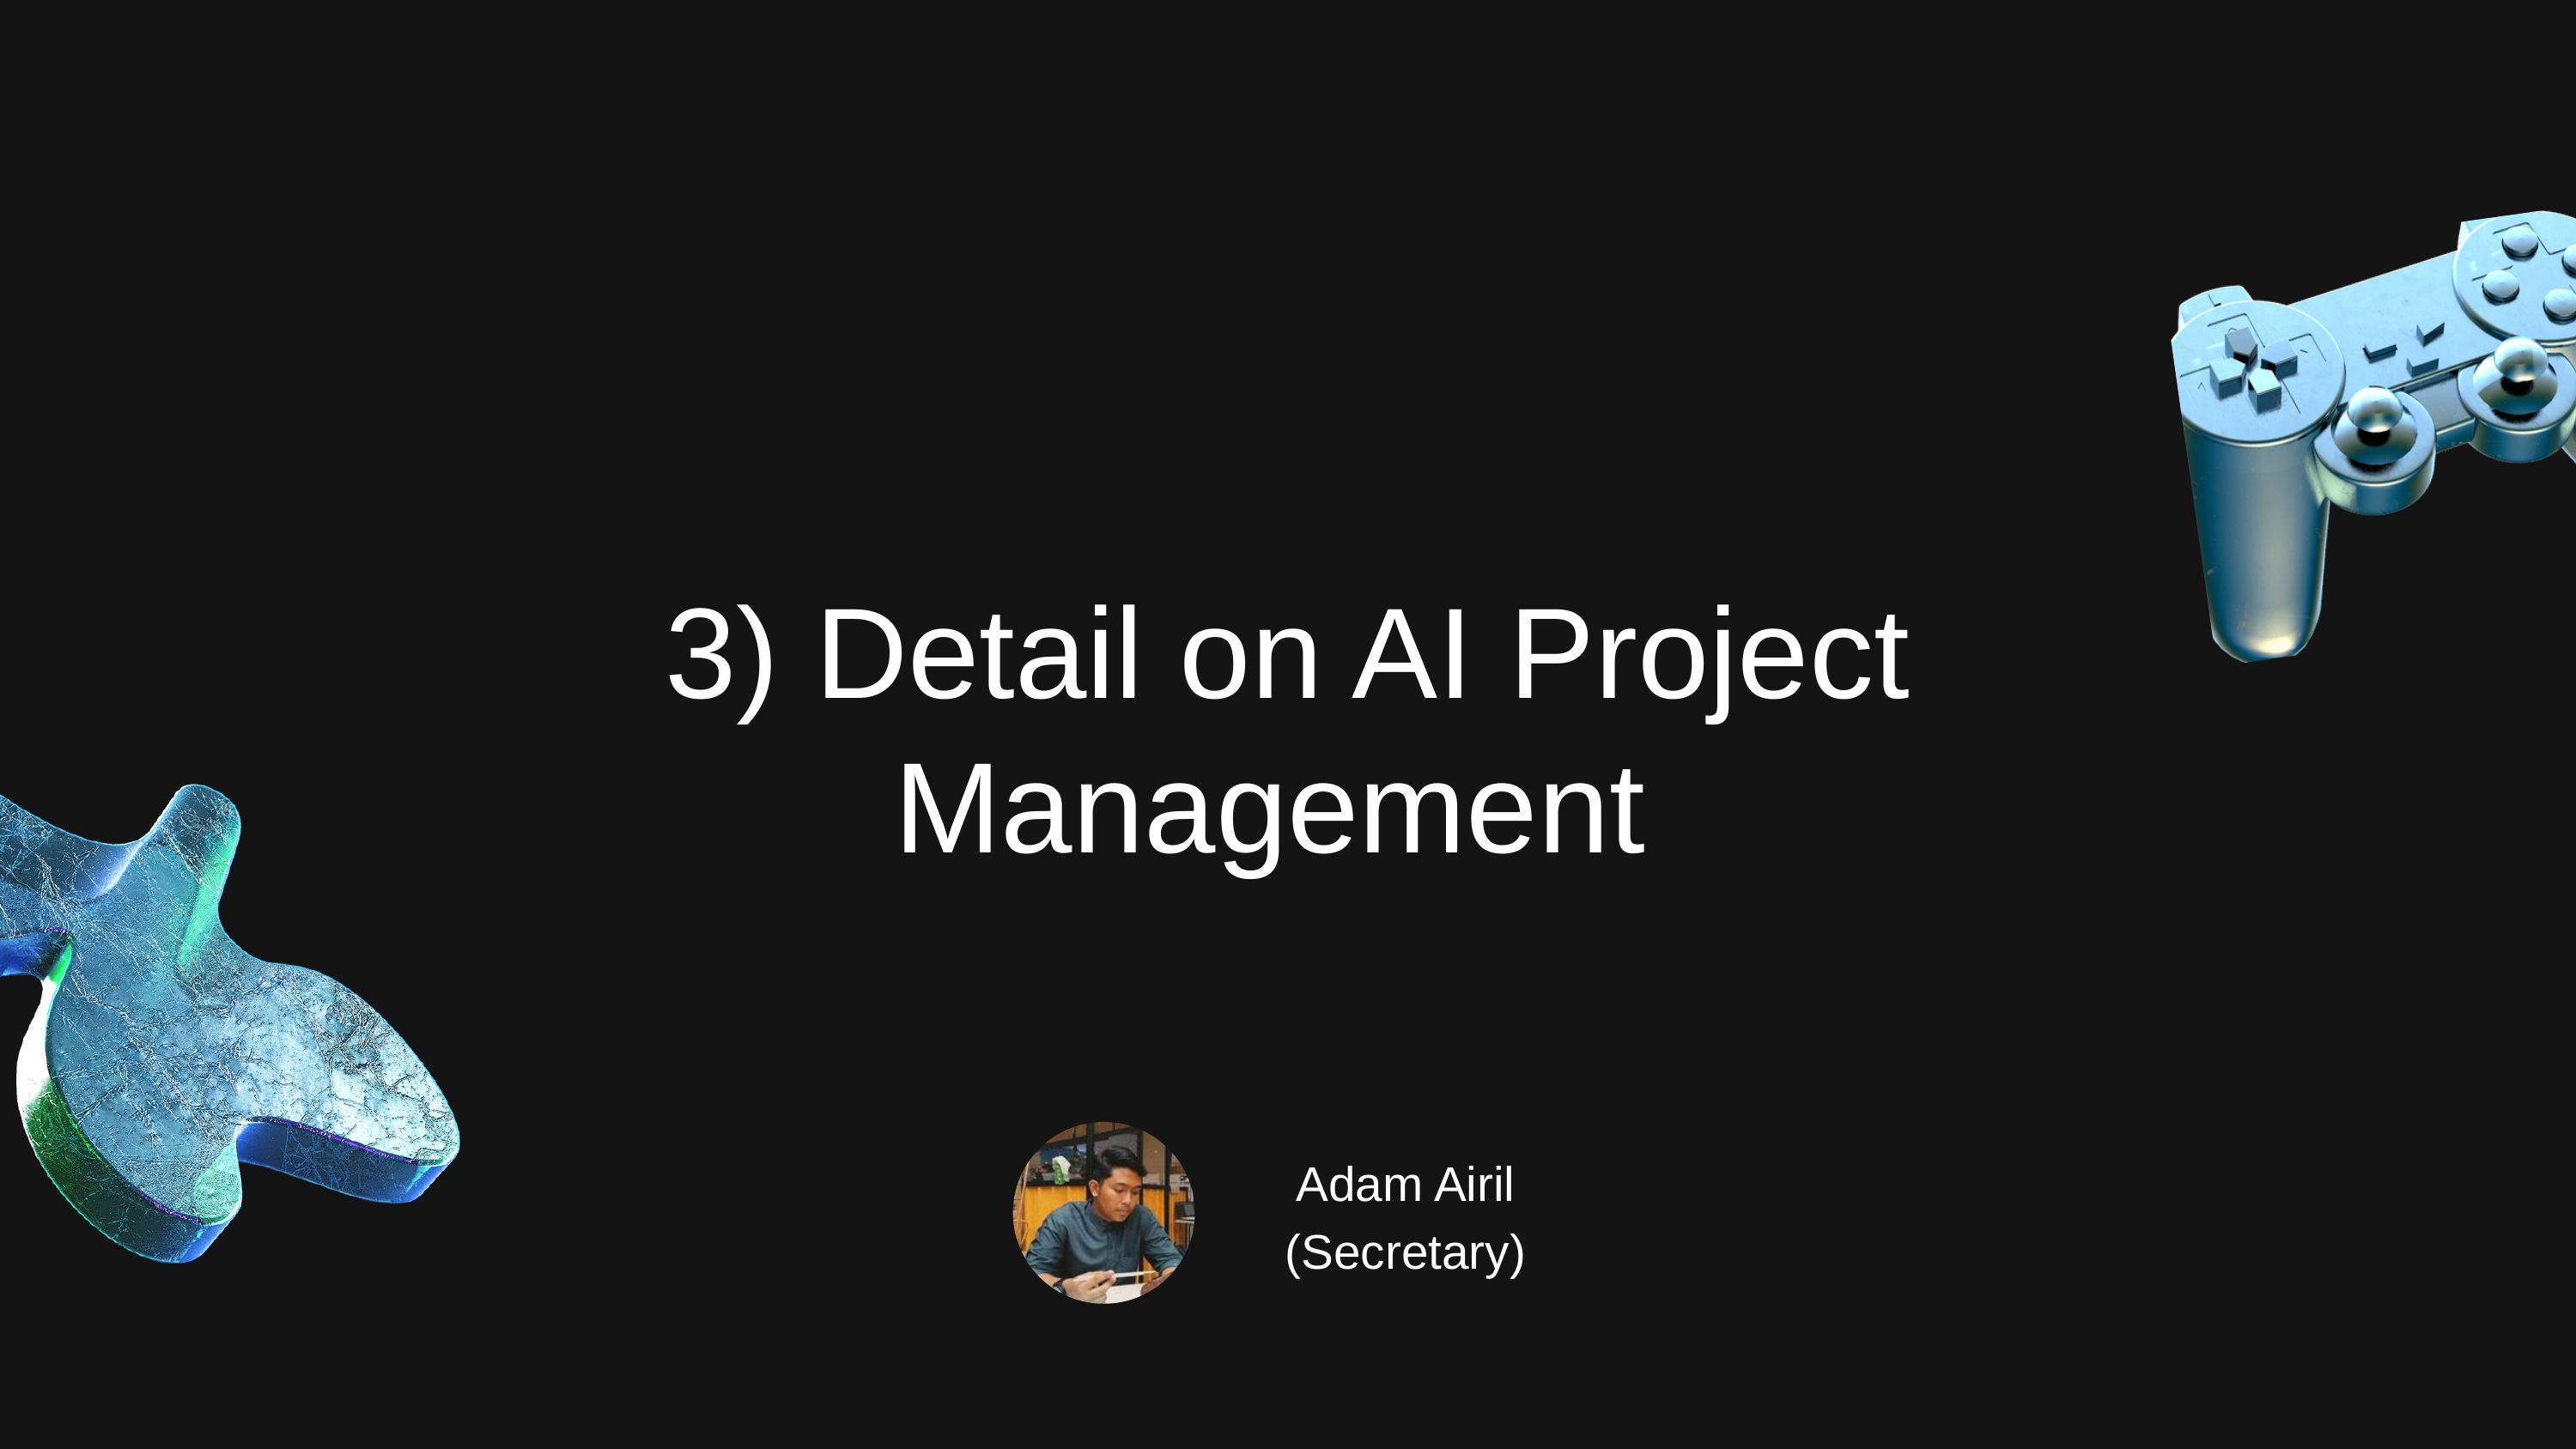

3) Detail on AI Project Management

Adam Airil
(Secretary)